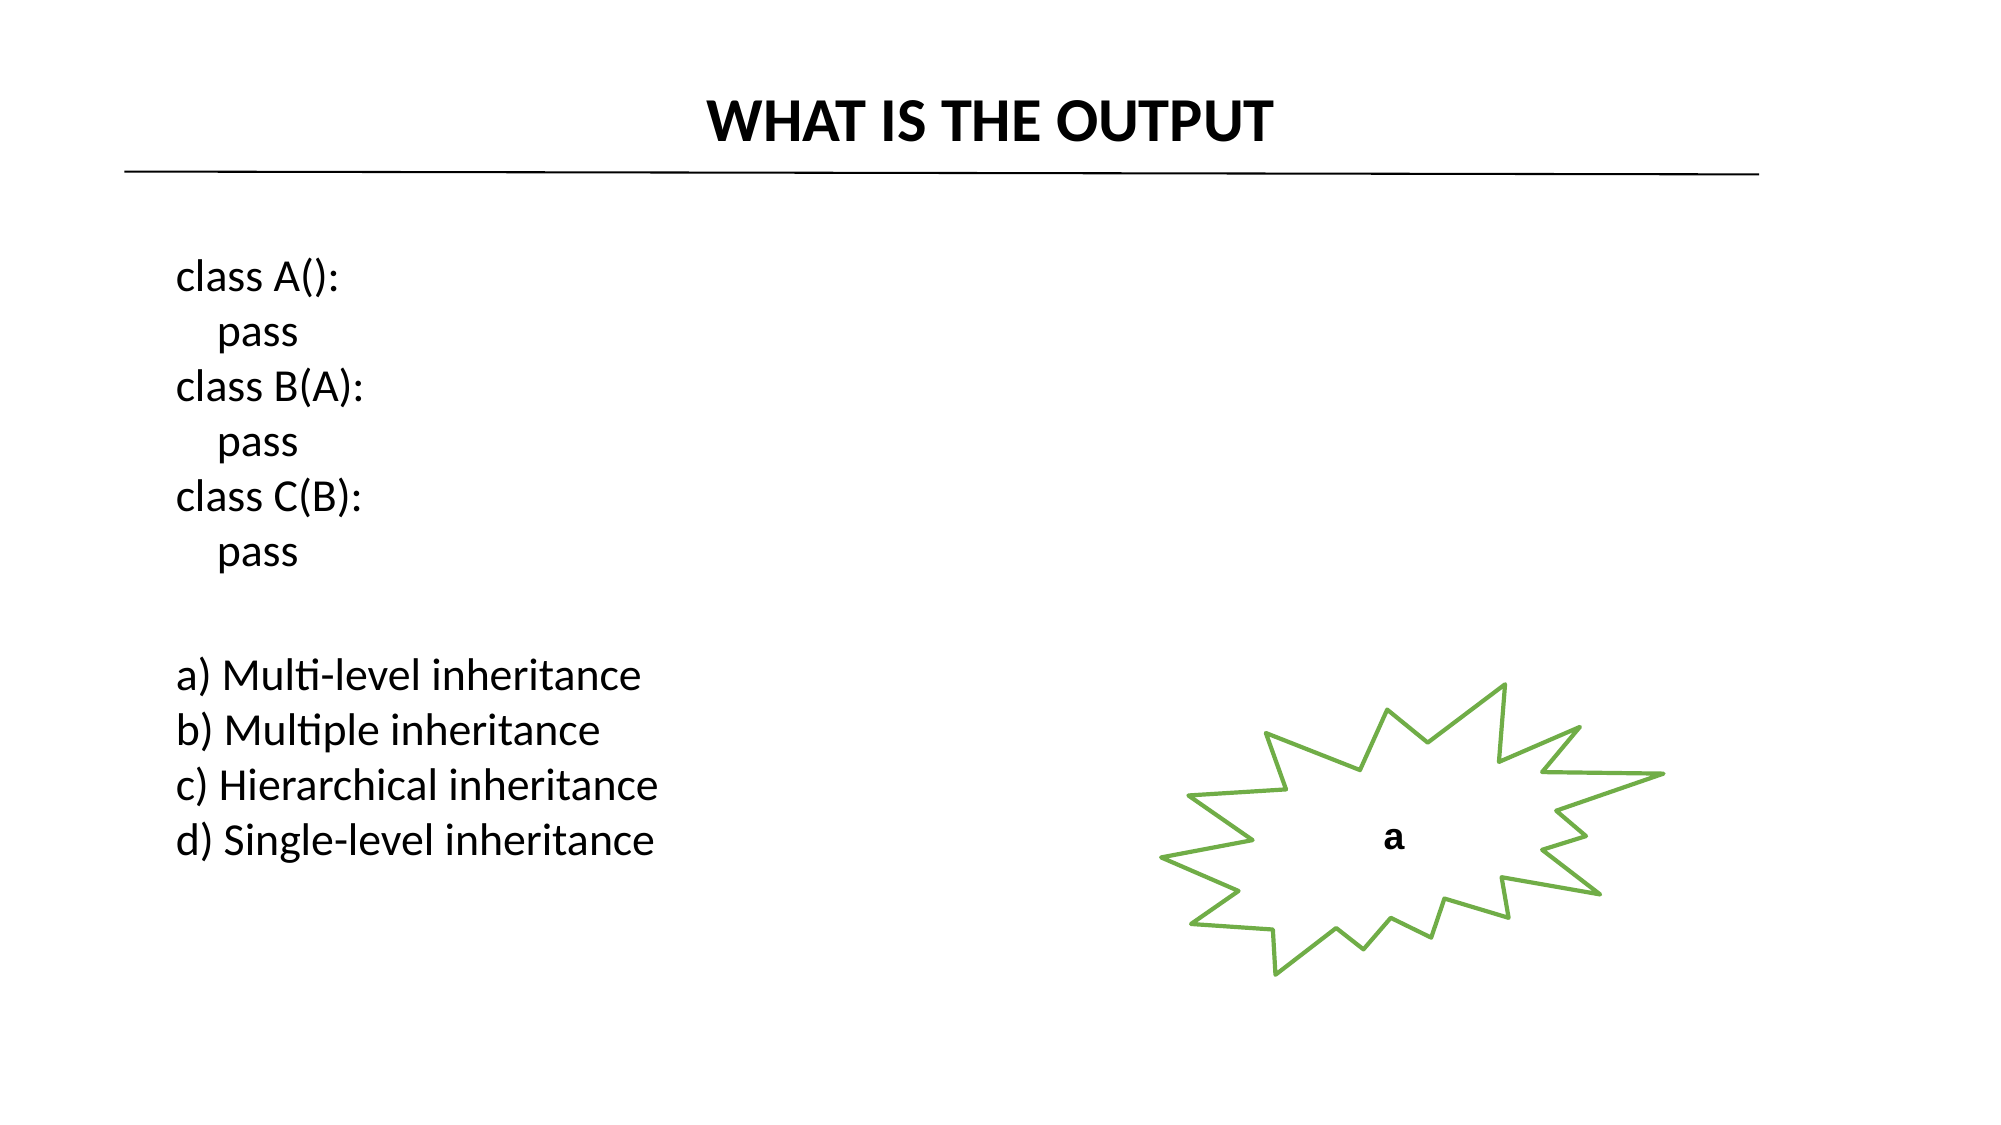

WHAT IS THE OUTPUT
class A():
    pass
class B(A):
    pass
class C(B):
    pass
a) Multi-level inheritance
b) Multiple inheritance
c) Hierarchical inheritance
d) Single-level inheritance
a